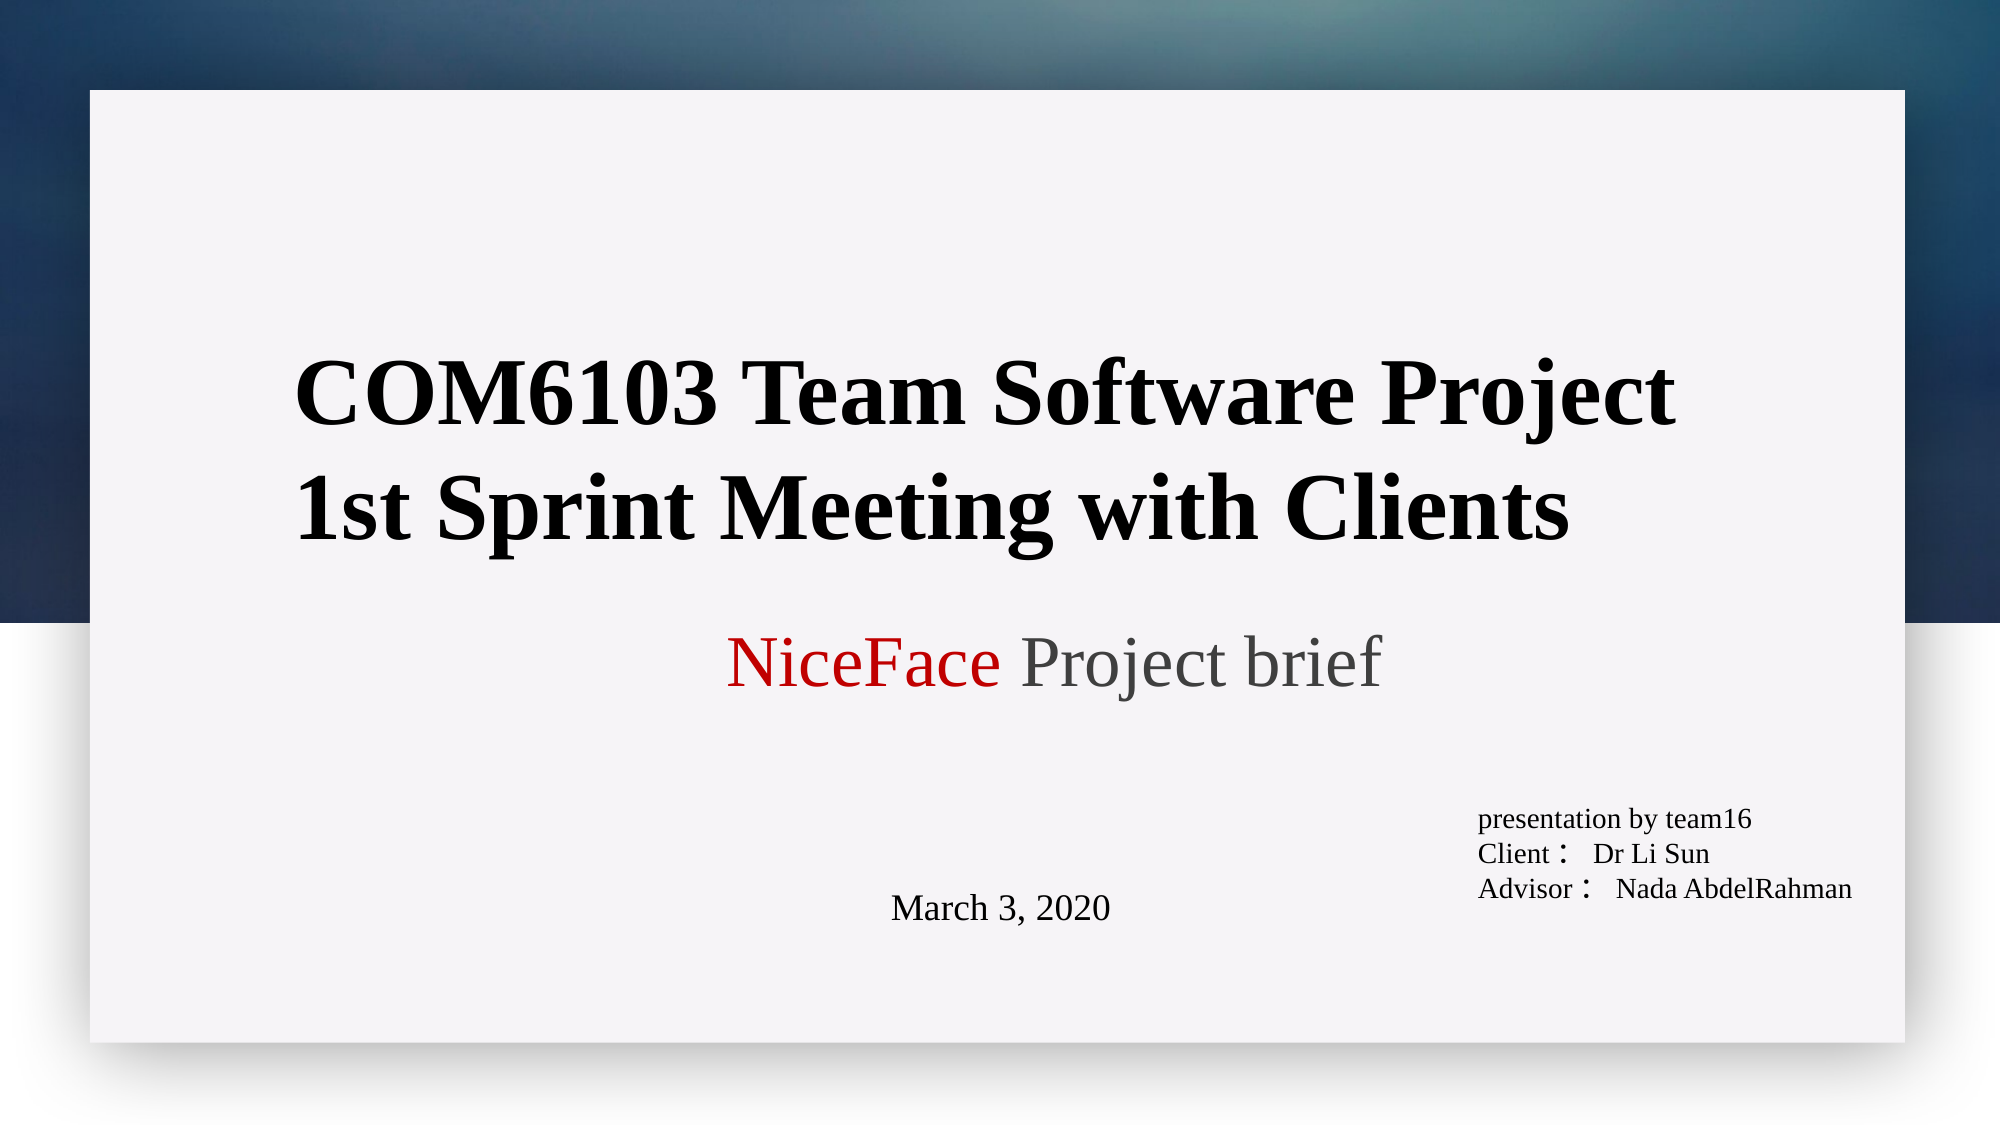

COM6103 Team Software Project
1st Sprint Meeting with Clients
NiceFace Project brief
presentation by team16
Client：Dr Li Sun
Advisor：Nada AbdelRahman
 March 3, 2020